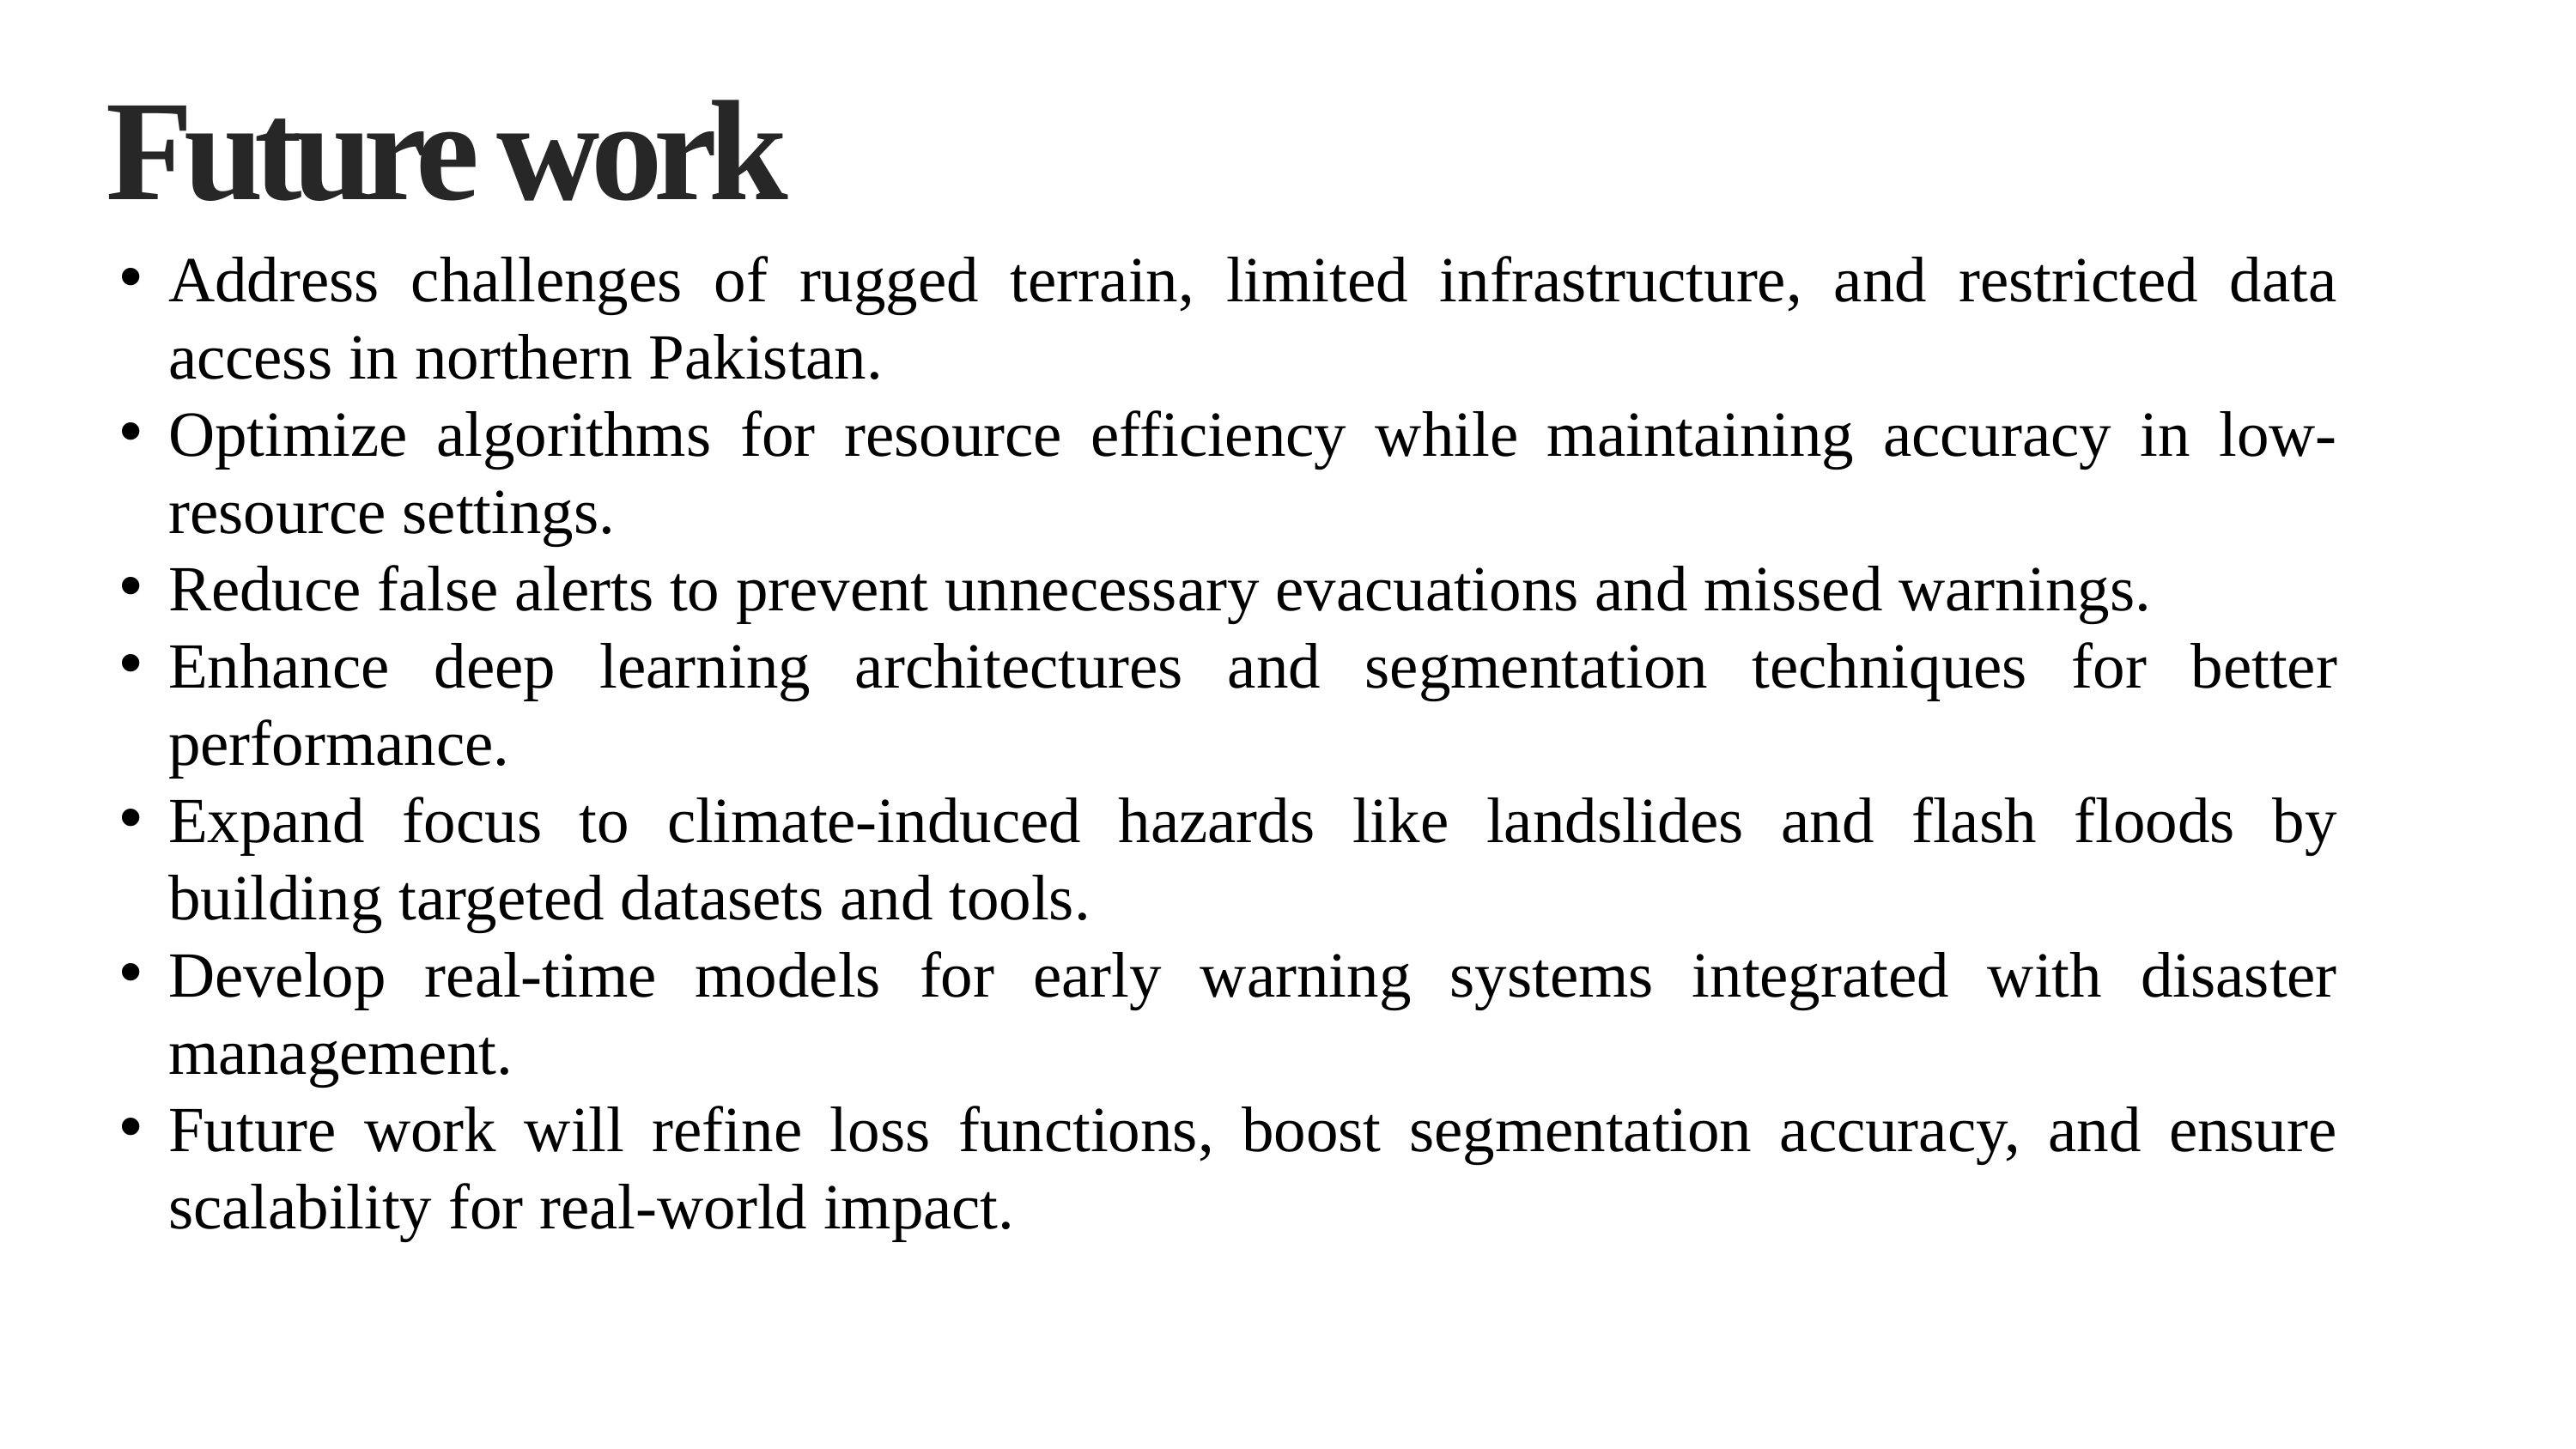

Future work
Address challenges of rugged terrain, limited infrastructure, and restricted data access in northern Pakistan.
Optimize algorithms for resource efficiency while maintaining accuracy in low-resource settings.
Reduce false alerts to prevent unnecessary evacuations and missed warnings.
Enhance deep learning architectures and segmentation techniques for better performance.
Expand focus to climate-induced hazards like landslides and flash floods by building targeted datasets and tools.
Develop real-time models for early warning systems integrated with disaster management.
Future work will refine loss functions, boost segmentation accuracy, and ensure scalability for real-world impact.